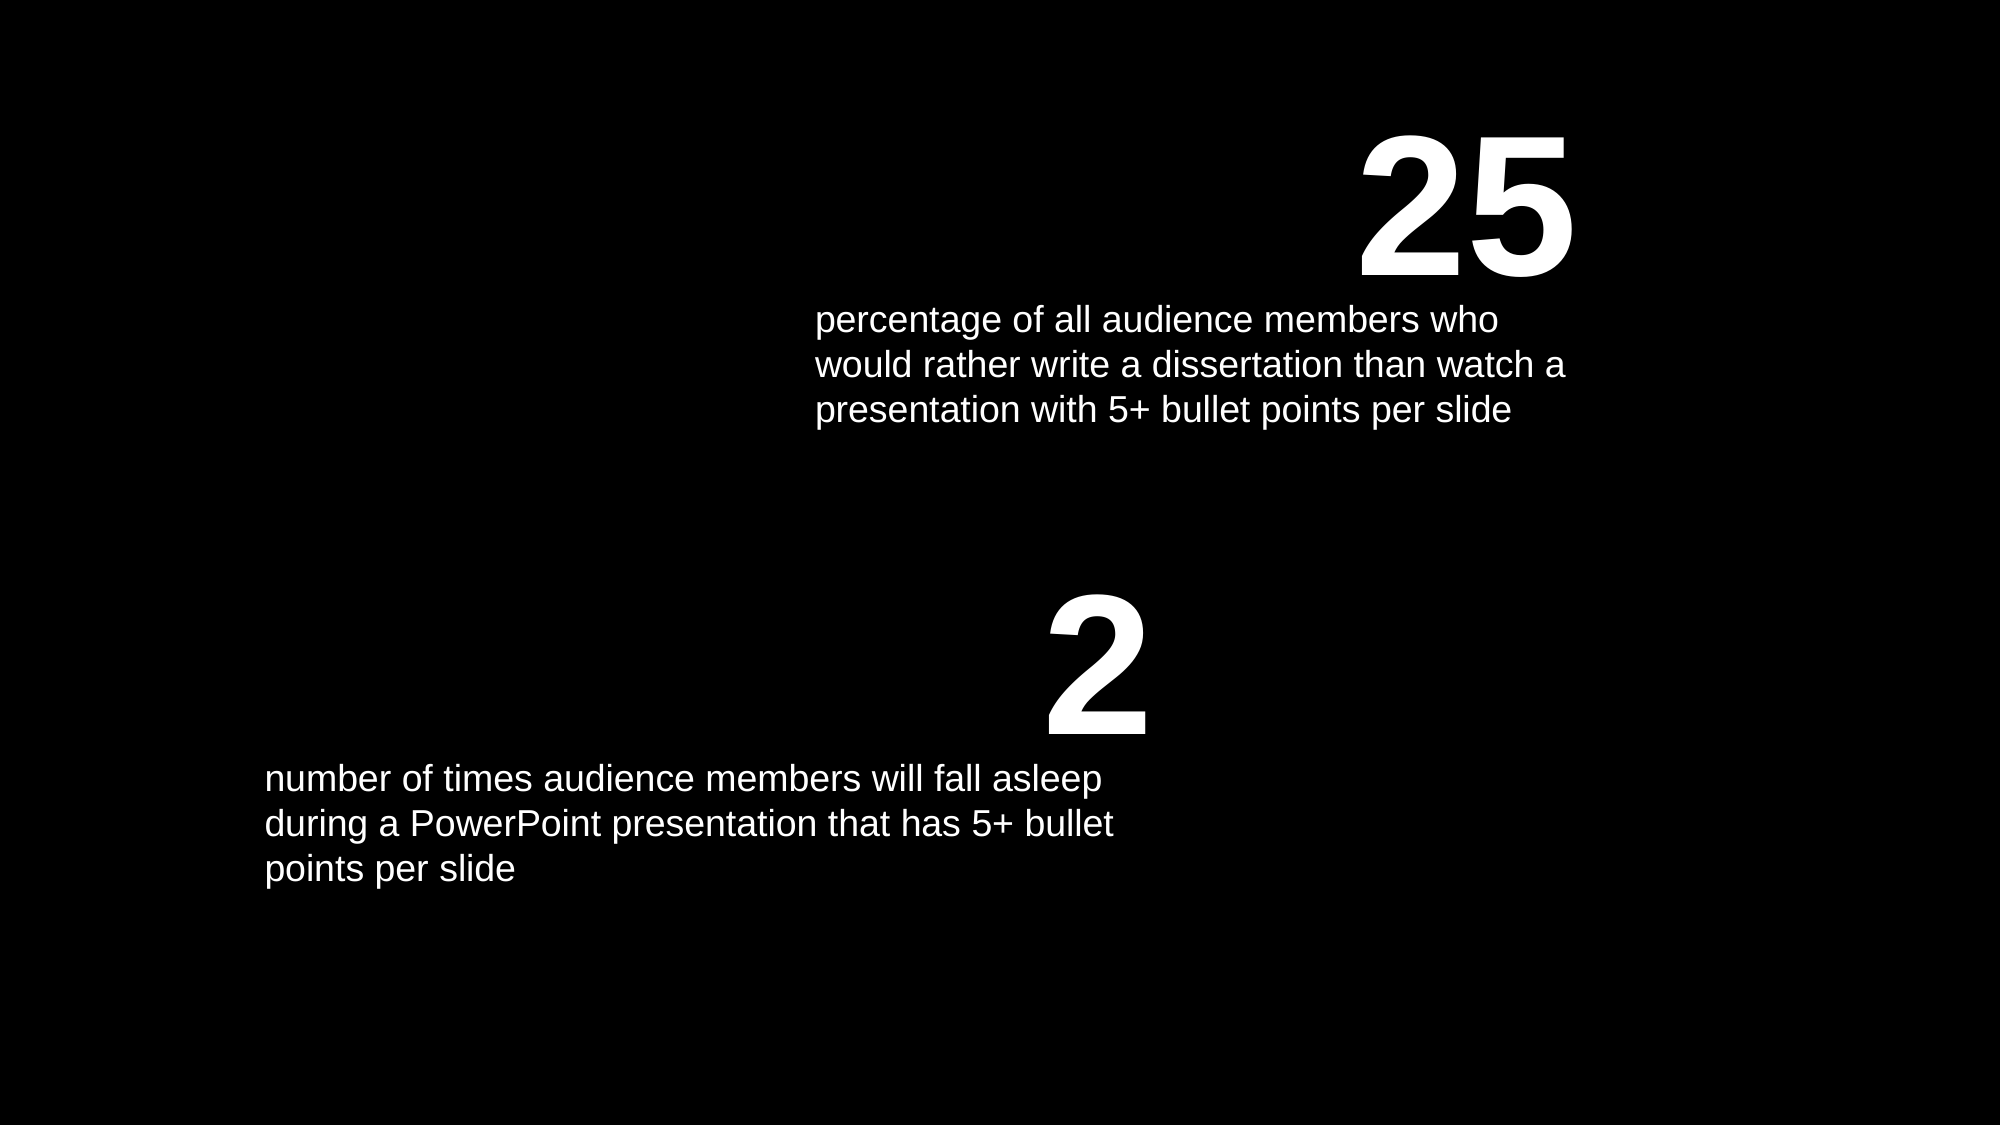

# 25
percentage of all audience members who would rather write a dissertation than watch a presentation with 5+ bullet points per slide
2
number of times audience members will fall asleep during a PowerPoint presentation that has 5+ bullet points per slide